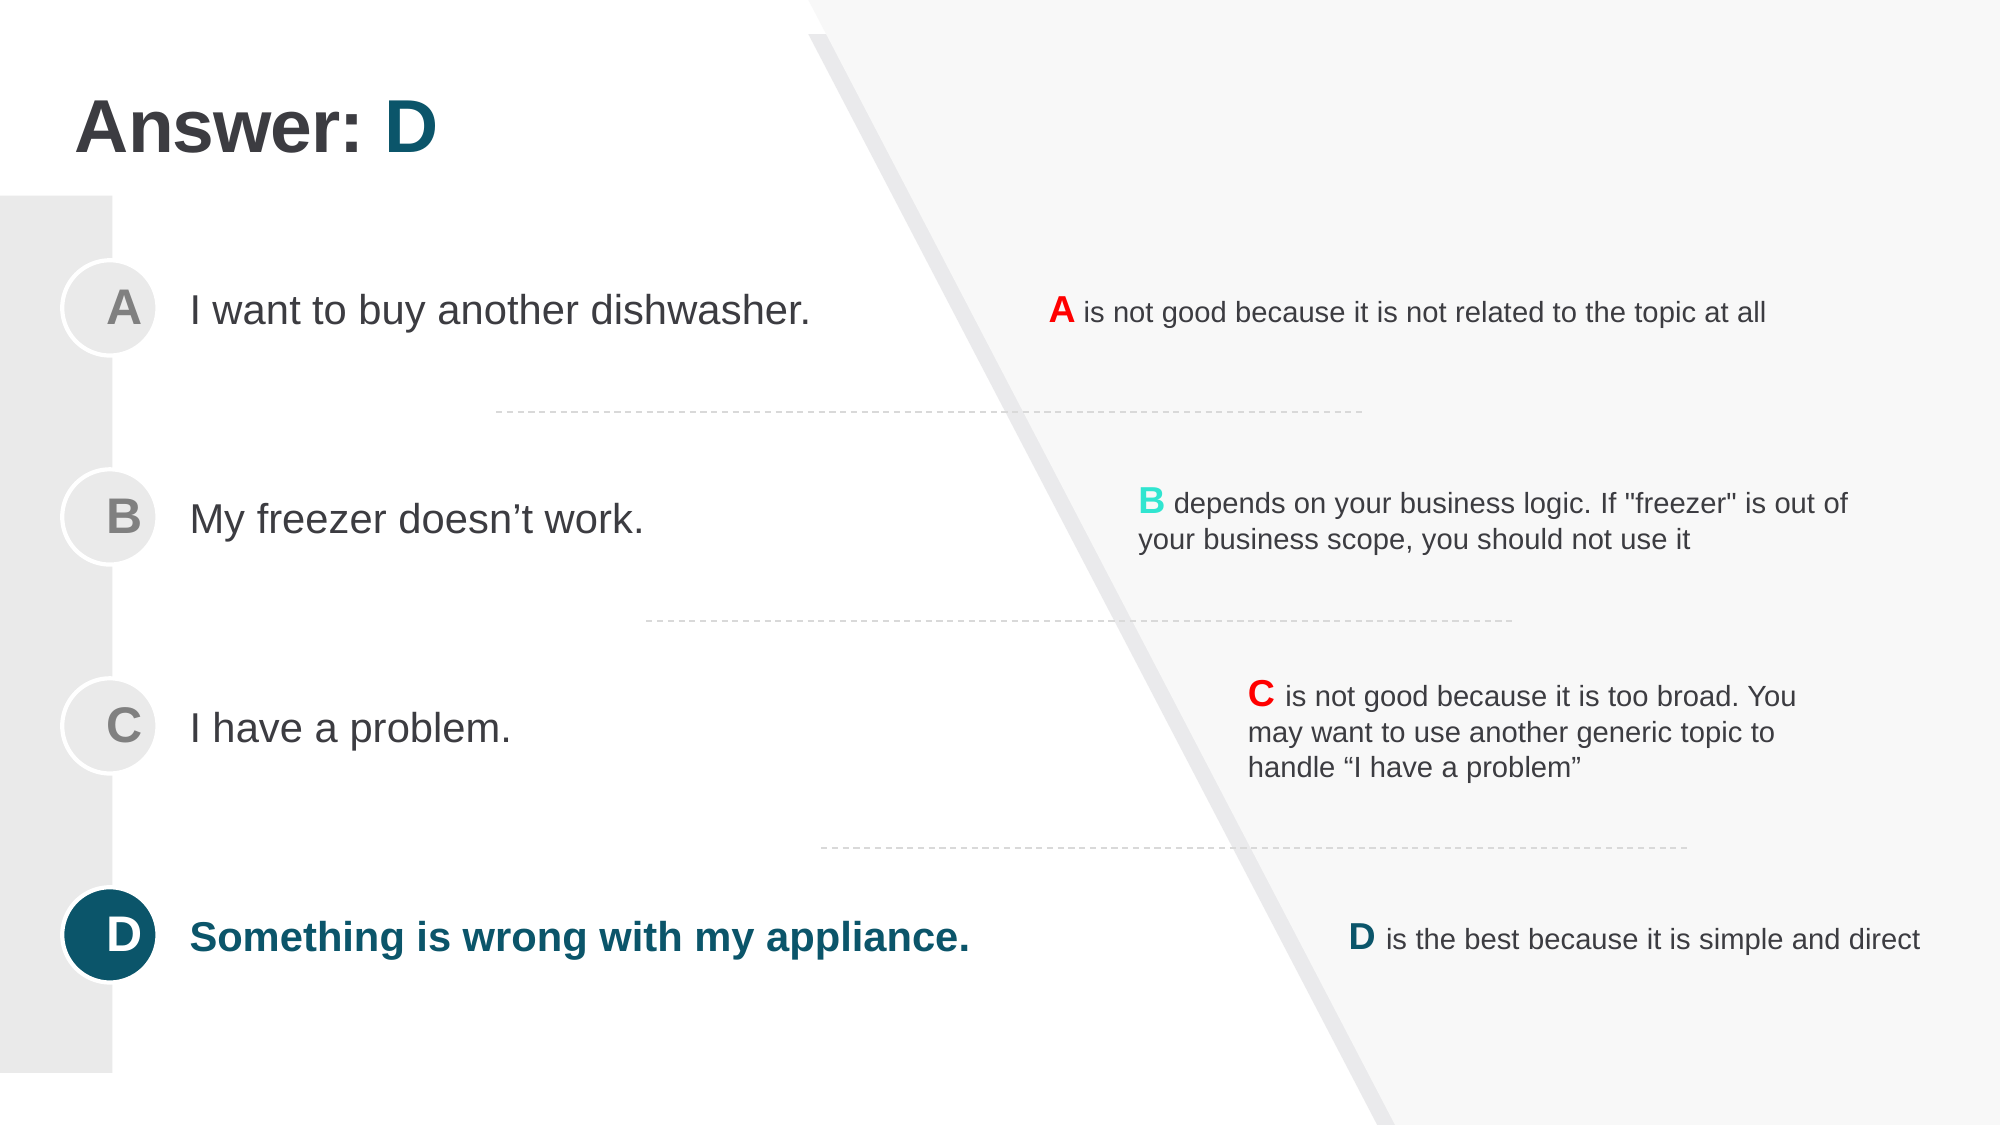

A is not good because it is not related to the topic at all

# Answer: D
B depends on your business logic. If "freezer" is out of your business scope, you should not use it

A
I want to buy another dishwasher.
C is not good because it is too broad. You may want to use another generic topic to handle “I have a problem”
B
My freezer doesn’t work.
D is the best because it is simple and direct
C
I have a problem.
D
Something is wrong with my appliance.